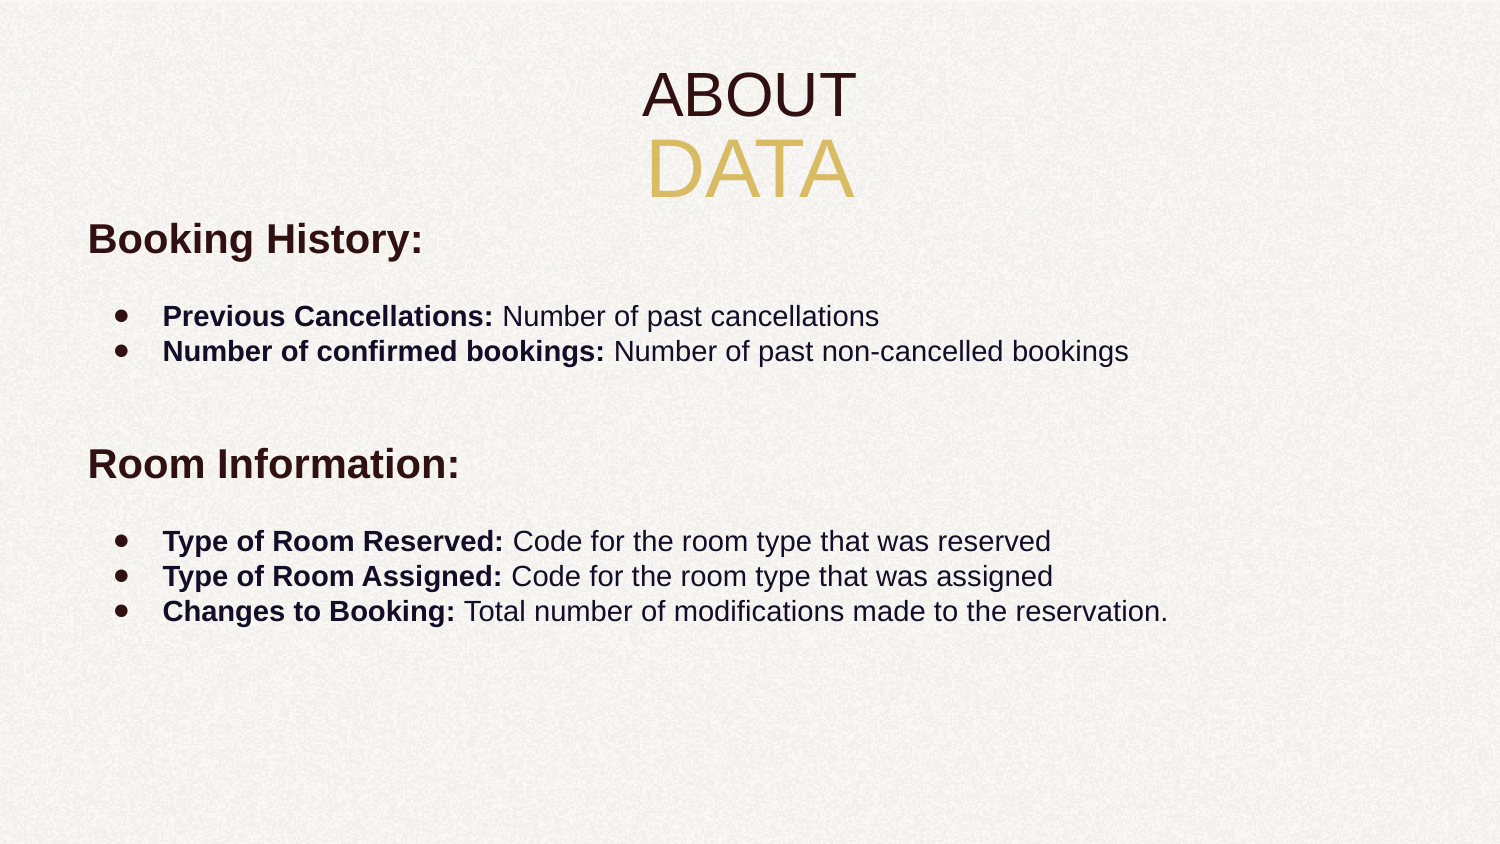

# ABOUT DATA
Booking History:

Previous Cancellations: Number of past cancellations
Number of confirmed bookings: Number of past non-cancelled bookings

Room Information:

Type of Room Reserved: Code for the room type that was reserved
Type of Room Assigned: Code for the room type that was assigned
Changes to Booking: Total number of modifications made to the reservation.